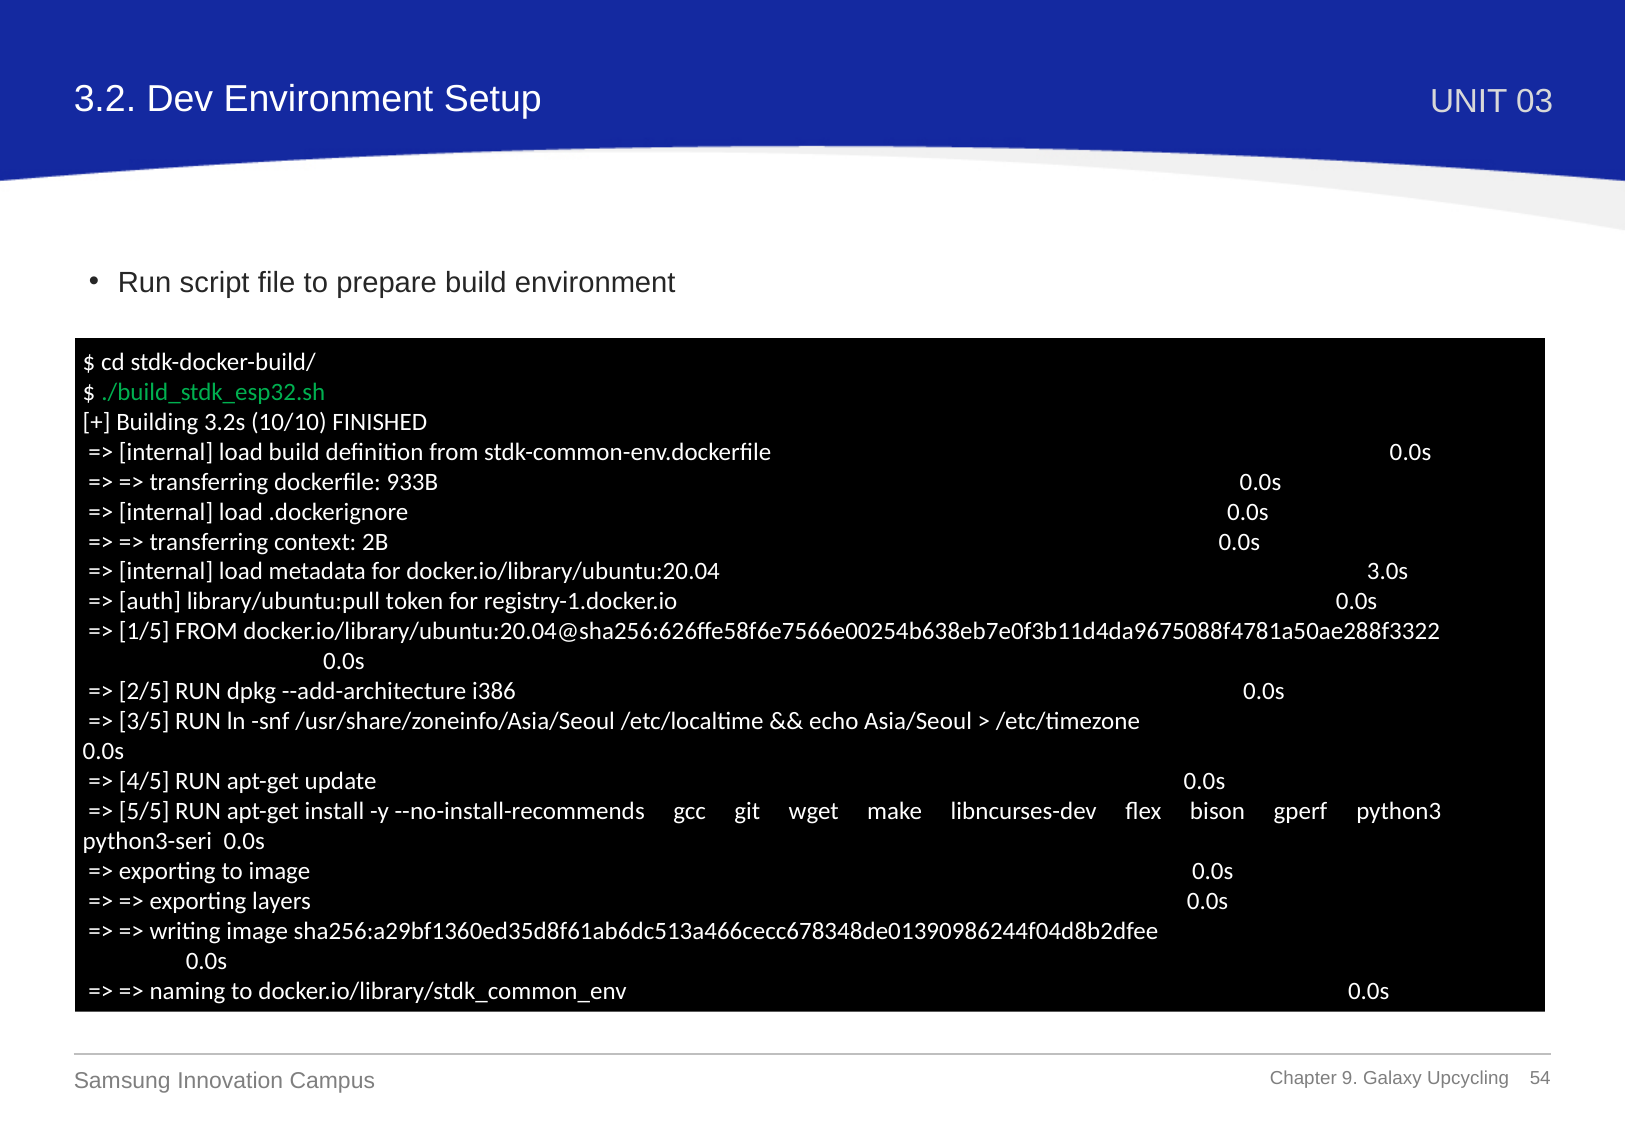

3.2. Dev Environment Setup
UNIT 03
Run script file to prepare build environment
$ cd stdk-docker-build/
$ ./build_stdk_esp32.sh
[+] Building 3.2s (10/10) FINISHED
 => [internal] load build definition from stdk-common-env.dockerfile                                                                                                            0.0s
 => => transferring dockerfile: 933B                                                                                                                                            0.0s
 => [internal] load .dockerignore                                                                                                                                               0.0s
 => => transferring context: 2B                                                                                                                                                 0.0s
 => [internal] load metadata for docker.io/library/ubuntu:20.04                                                                                                                 3.0s
 => [auth] library/ubuntu:pull token for registry-1.docker.io                                                                                                                   0.0s
 => [1/5] FROM docker.io/library/ubuntu:20.04@sha256:626ffe58f6e7566e00254b638eb7e0f3b11d4da9675088f4781a50ae288f3322                                                           0.0s
 => [2/5] RUN dpkg --add-architecture i386                                                                                                                               0.0s
 => [3/5] RUN ln -snf /usr/share/zoneinfo/Asia/Seoul /etc/localtime && echo Asia/Seoul > /etc/timezone                                                                   0.0s
 => [4/5] RUN apt-get update                                                                                                                                             0.0s
 => [5/5] RUN apt-get install -y --no-install-recommends     gcc     git     wget     make     libncurses-dev     flex     bison     gperf     python3     python3-seri  0.0s
 => exporting to image                                                                                                                                                          0.0s
 => => exporting layers                                                                                                                                                         0.0s
 => => writing image sha256:a29bf1360ed35d8f61ab6dc513a466cecc678348de01390986244f04d8b2dfee                                                                                    0.0s
 => => naming to docker.io/library/stdk_common_env                                                                                                                              0.0s